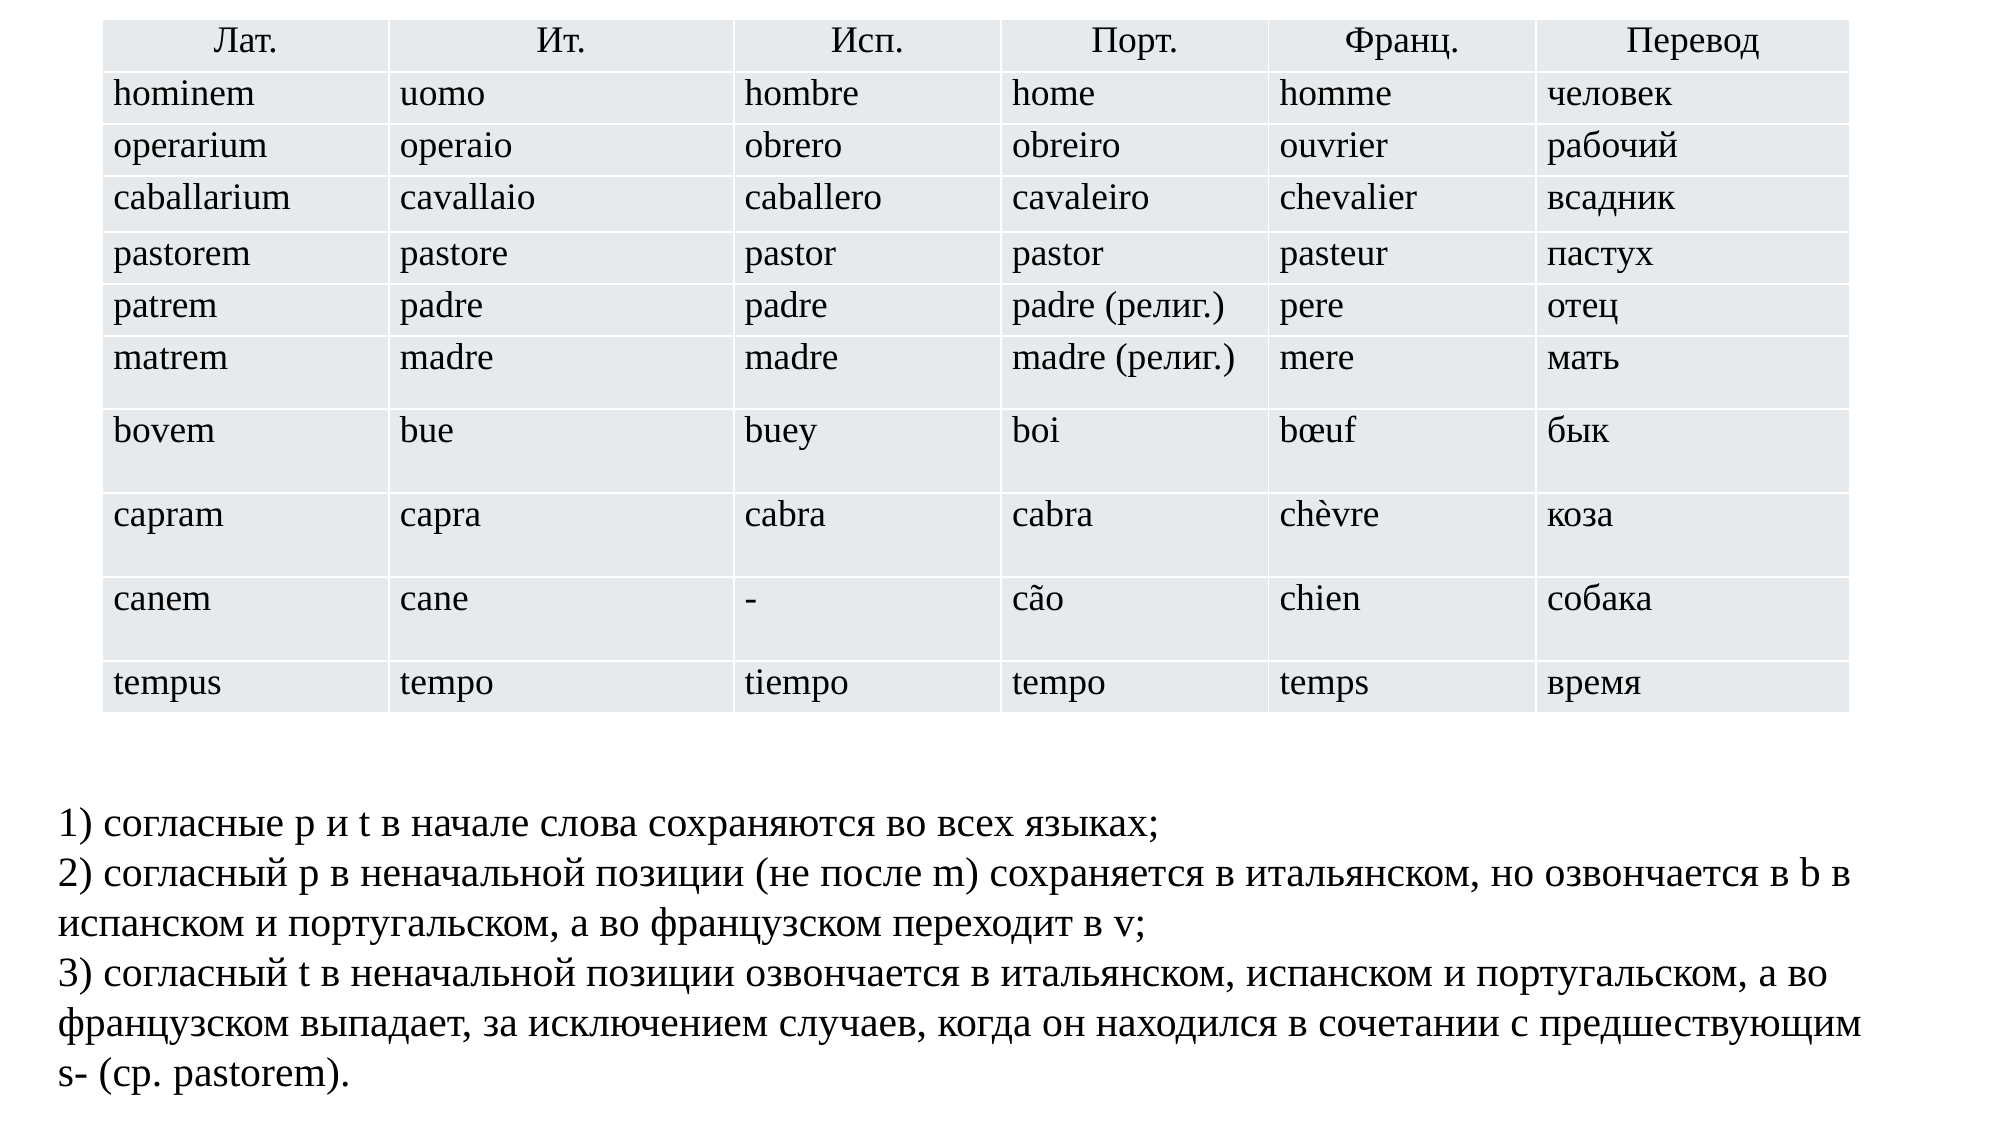

| Лат. | Ит. | Исп. | Порт. | Франц. | Перевод |
| --- | --- | --- | --- | --- | --- |
| hominem | uomo | hombre | home | homme | человек |
| operarium | operaio | obrero | obreiro | ouvrier | рабочий |
| caballarium | cavallaio | caballero | cavaleiro | chevalier | всадник |
| pastorem | pastore | pastor | pastor | pasteur | пастух |
| patrem | padre | padre | padre (религ.) | pere | отец |
| matrem | madre | madre | madre (религ.) | mere | мать |
| bovem | bue | buey | boi | bœuf | бык |
| capram | capra | cabra | cabra | chèvre | коза |
| canem | cane | - | cão | chien | собака |
| tempus | tempo | tiempo | tempo | temps | время |
1) согласные p и t в начале слова сохраняются во всех языках;
2) согласный p в неначальной позиции (не после m) сохраняется в итальянском, но озвончается в b в испанском и португальском, а во французском переходит в v;
3) согласный t в неначальной позиции озвончается в итальянском, испанском и португальском, а во французском выпадает, за исключением случаев, когда он находился в сочетании с предшествующим  s- (ср. pastorem).